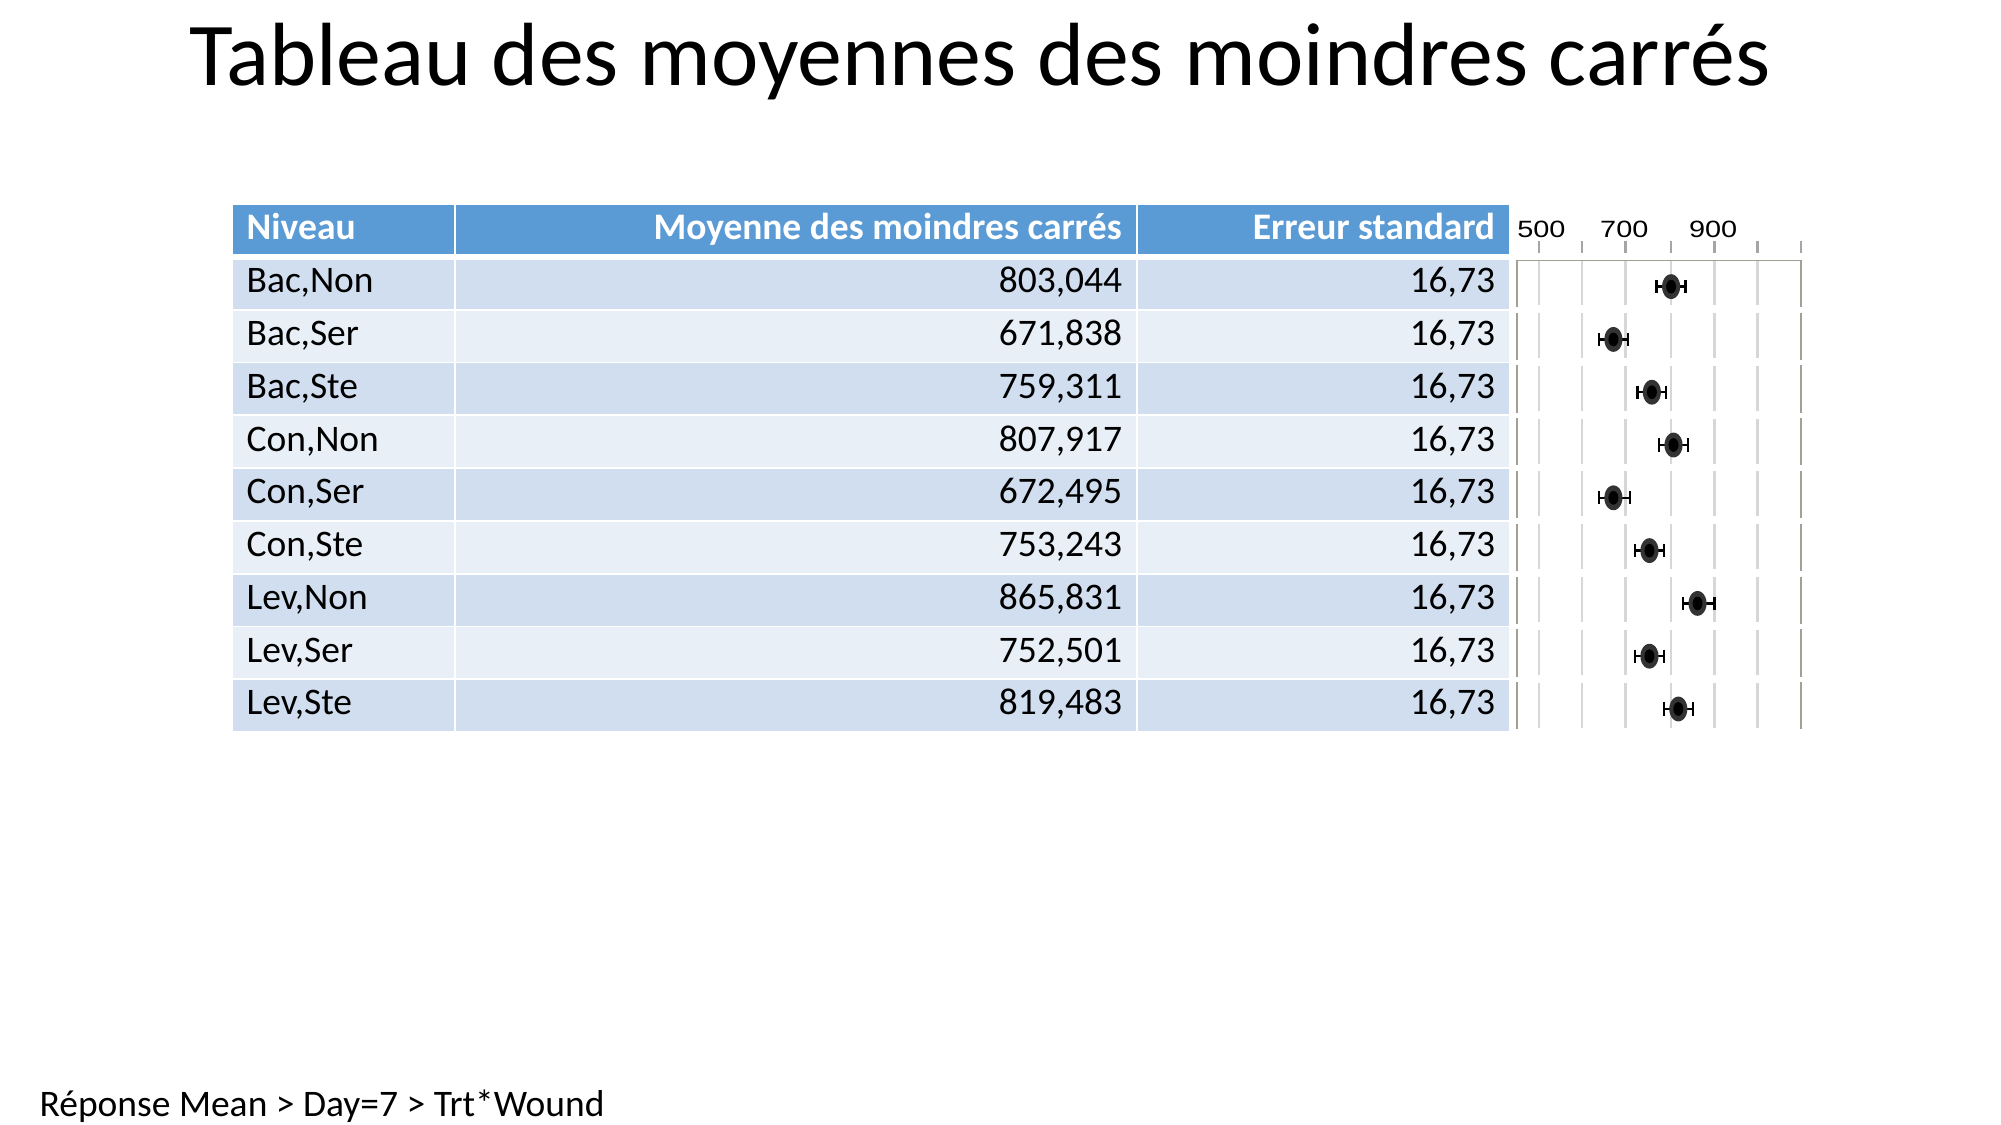

# Tableau des moyennes des moindres carrés
| Niveau | Moyenne des moindres carrés | Erreur standard |  |
| --- | --- | --- | --- |
| Bac,Non | 803,044 | 16,73 |  |
| Bac,Ser | 671,838 | 16,73 |  |
| Bac,Ste | 759,311 | 16,73 |  |
| Con,Non | 807,917 | 16,73 |  |
| Con,Ser | 672,495 | 16,73 |  |
| Con,Ste | 753,243 | 16,73 |  |
| Lev,Non | 865,831 | 16,73 |  |
| Lev,Ser | 752,501 | 16,73 |  |
| Lev,Ste | 819,483 | 16,73 |  |
Réponse Mean > Day=7 > Trt*Wound